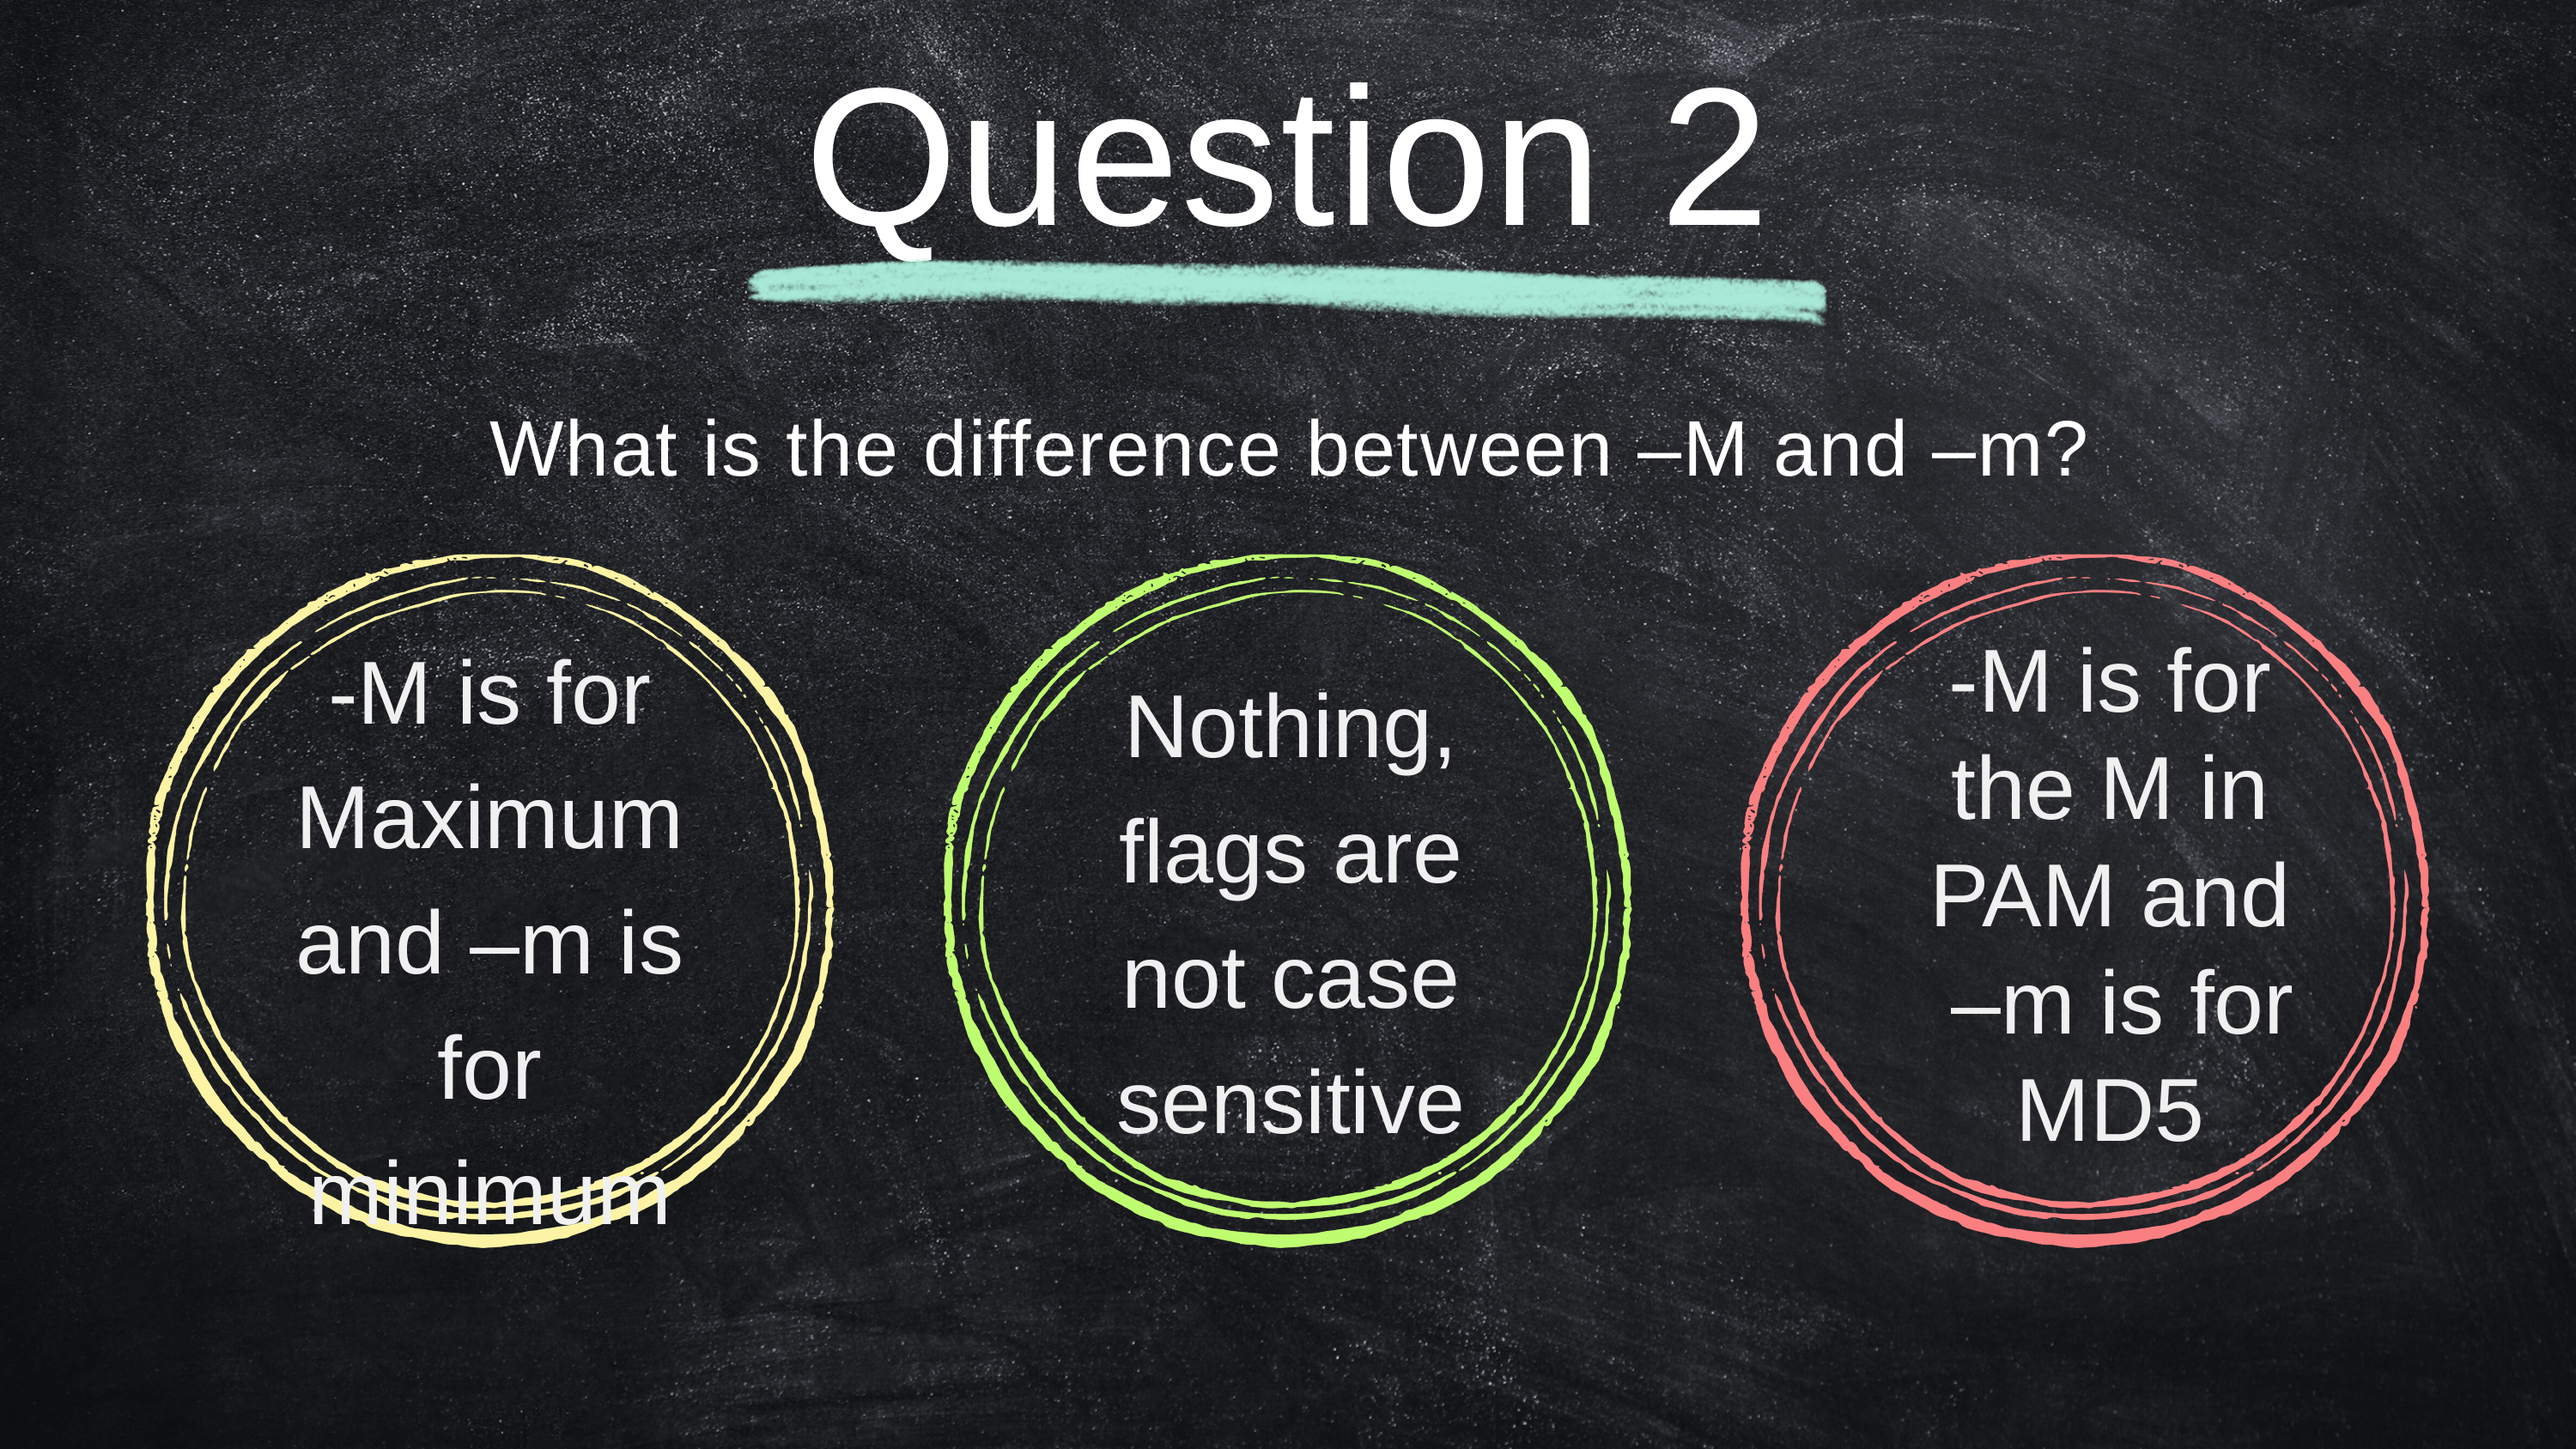

Question 2

What is the difference between –M and –m?

-M is for Maximum and –m is for minimum
-M is for the M in PAM and
 –m is for MD5

Nothing, flags are not case sensitive